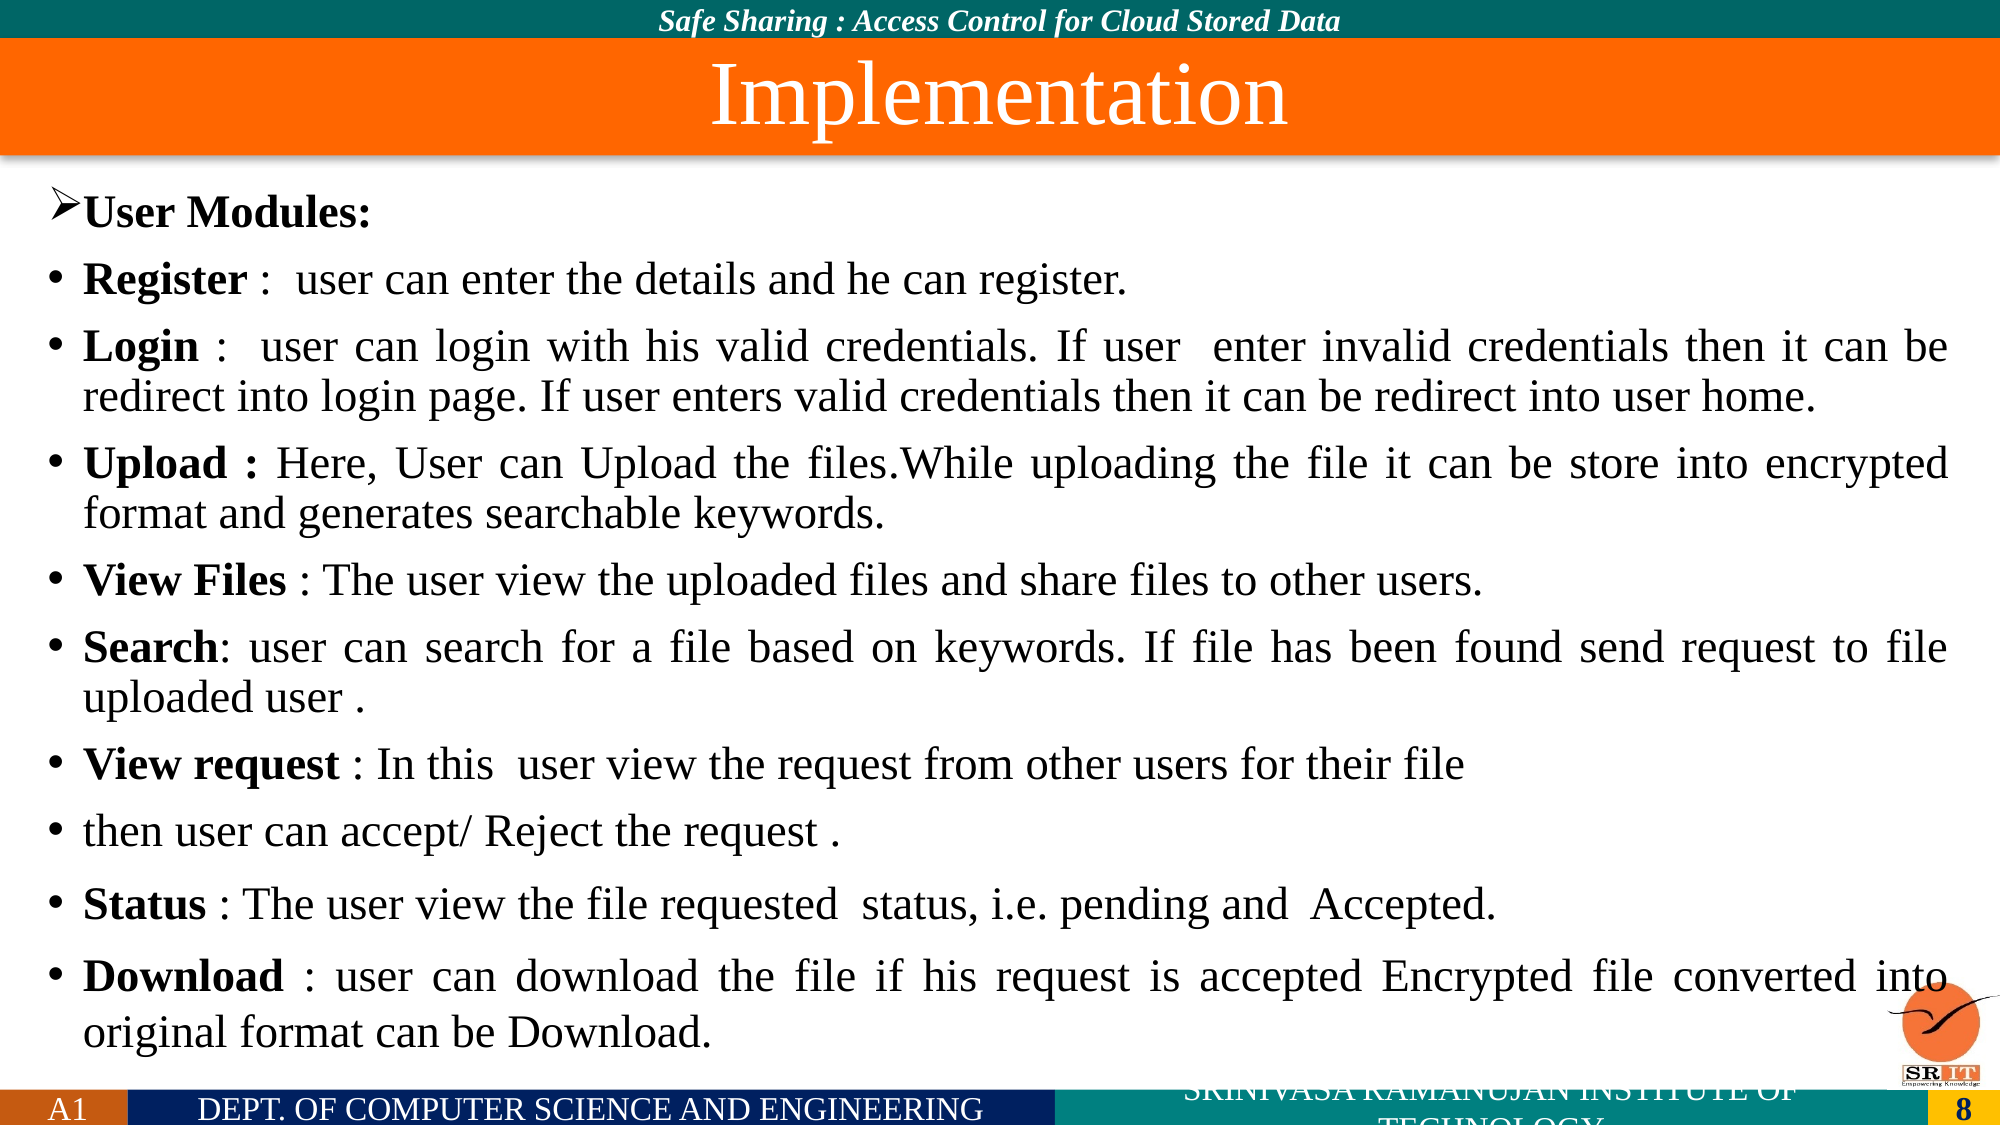

# Implementation
User Modules:
Register :  user can enter the details and he can register.
Login :  user can login with his valid credentials. If user  enter invalid credentials then it can be redirect into login page. If user enters valid credentials then it can be redirect into user home.
Upload : Here, User can Upload the files.While uploading the file it can be store into encrypted format and generates searchable keywords.
View Files : The user view the uploaded files and share files to other users.
Search: user can search for a file based on keywords. If file has been found send request to file uploaded user .
View request : In this  user view the request from other users for their file
then user can accept/ Reject the request .
Status : The user view the file requested  status, i.e. pending and  Accepted.
Download : user can download the file if his request is accepted Encrypted file converted into original format can be Download.